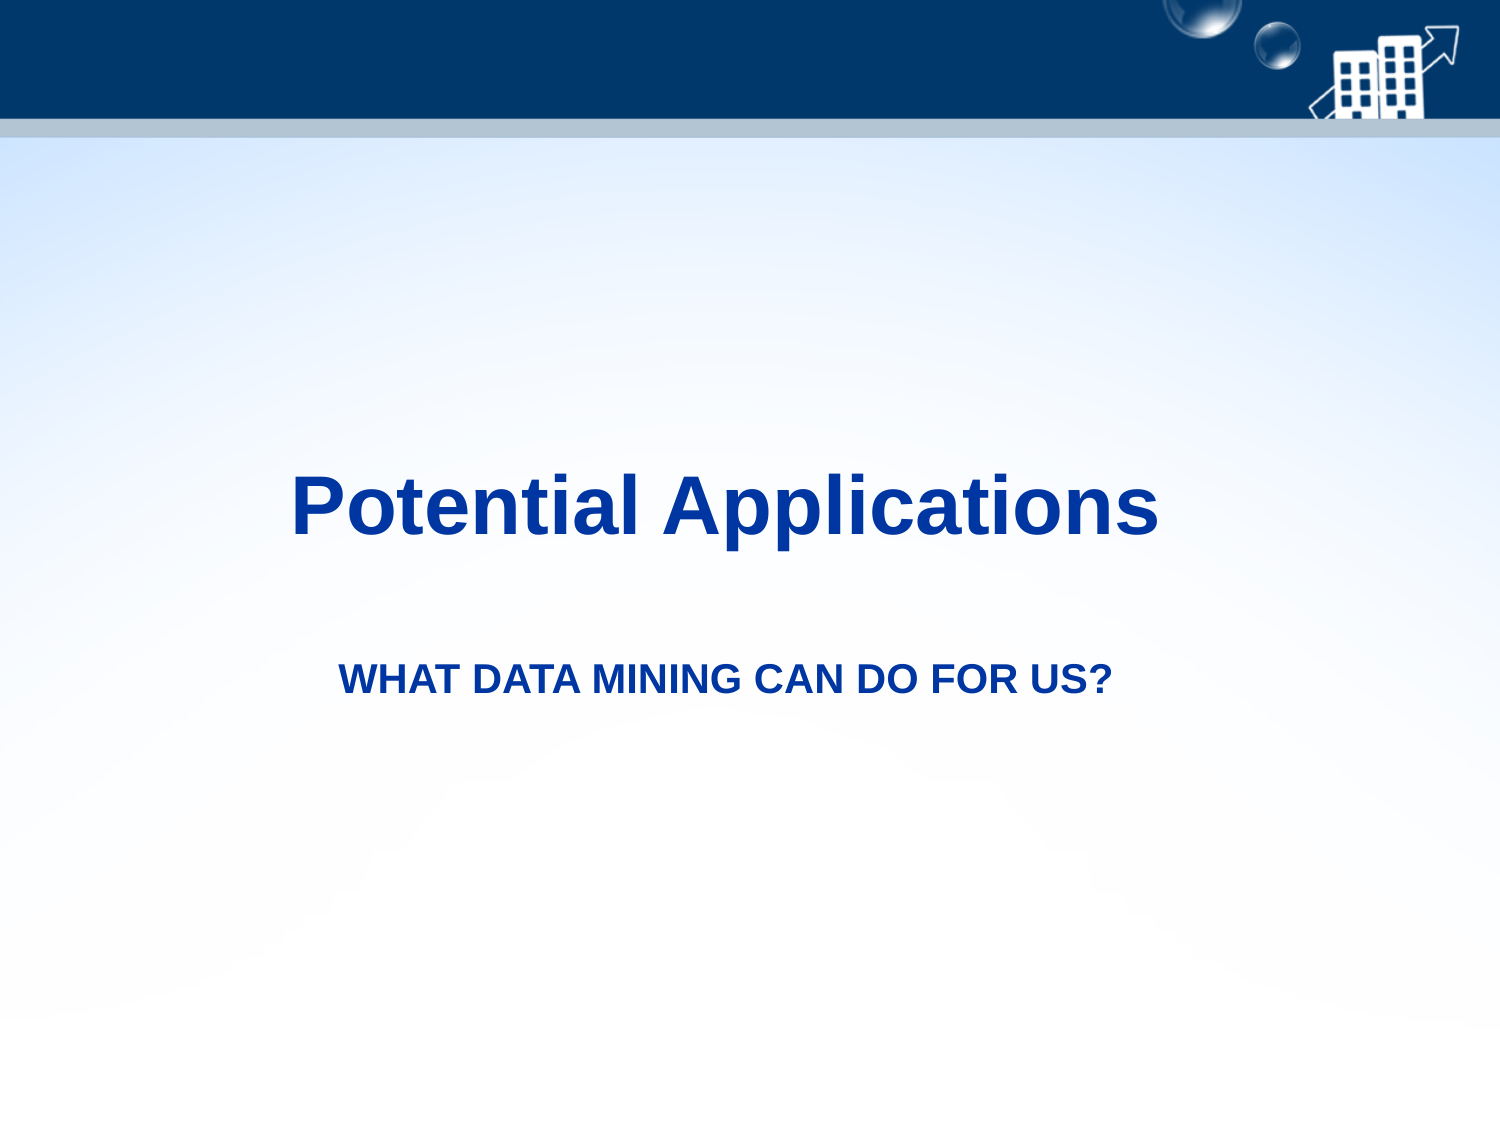

Potential Applications

WHAT DATA MINING CAN DO FOR US?